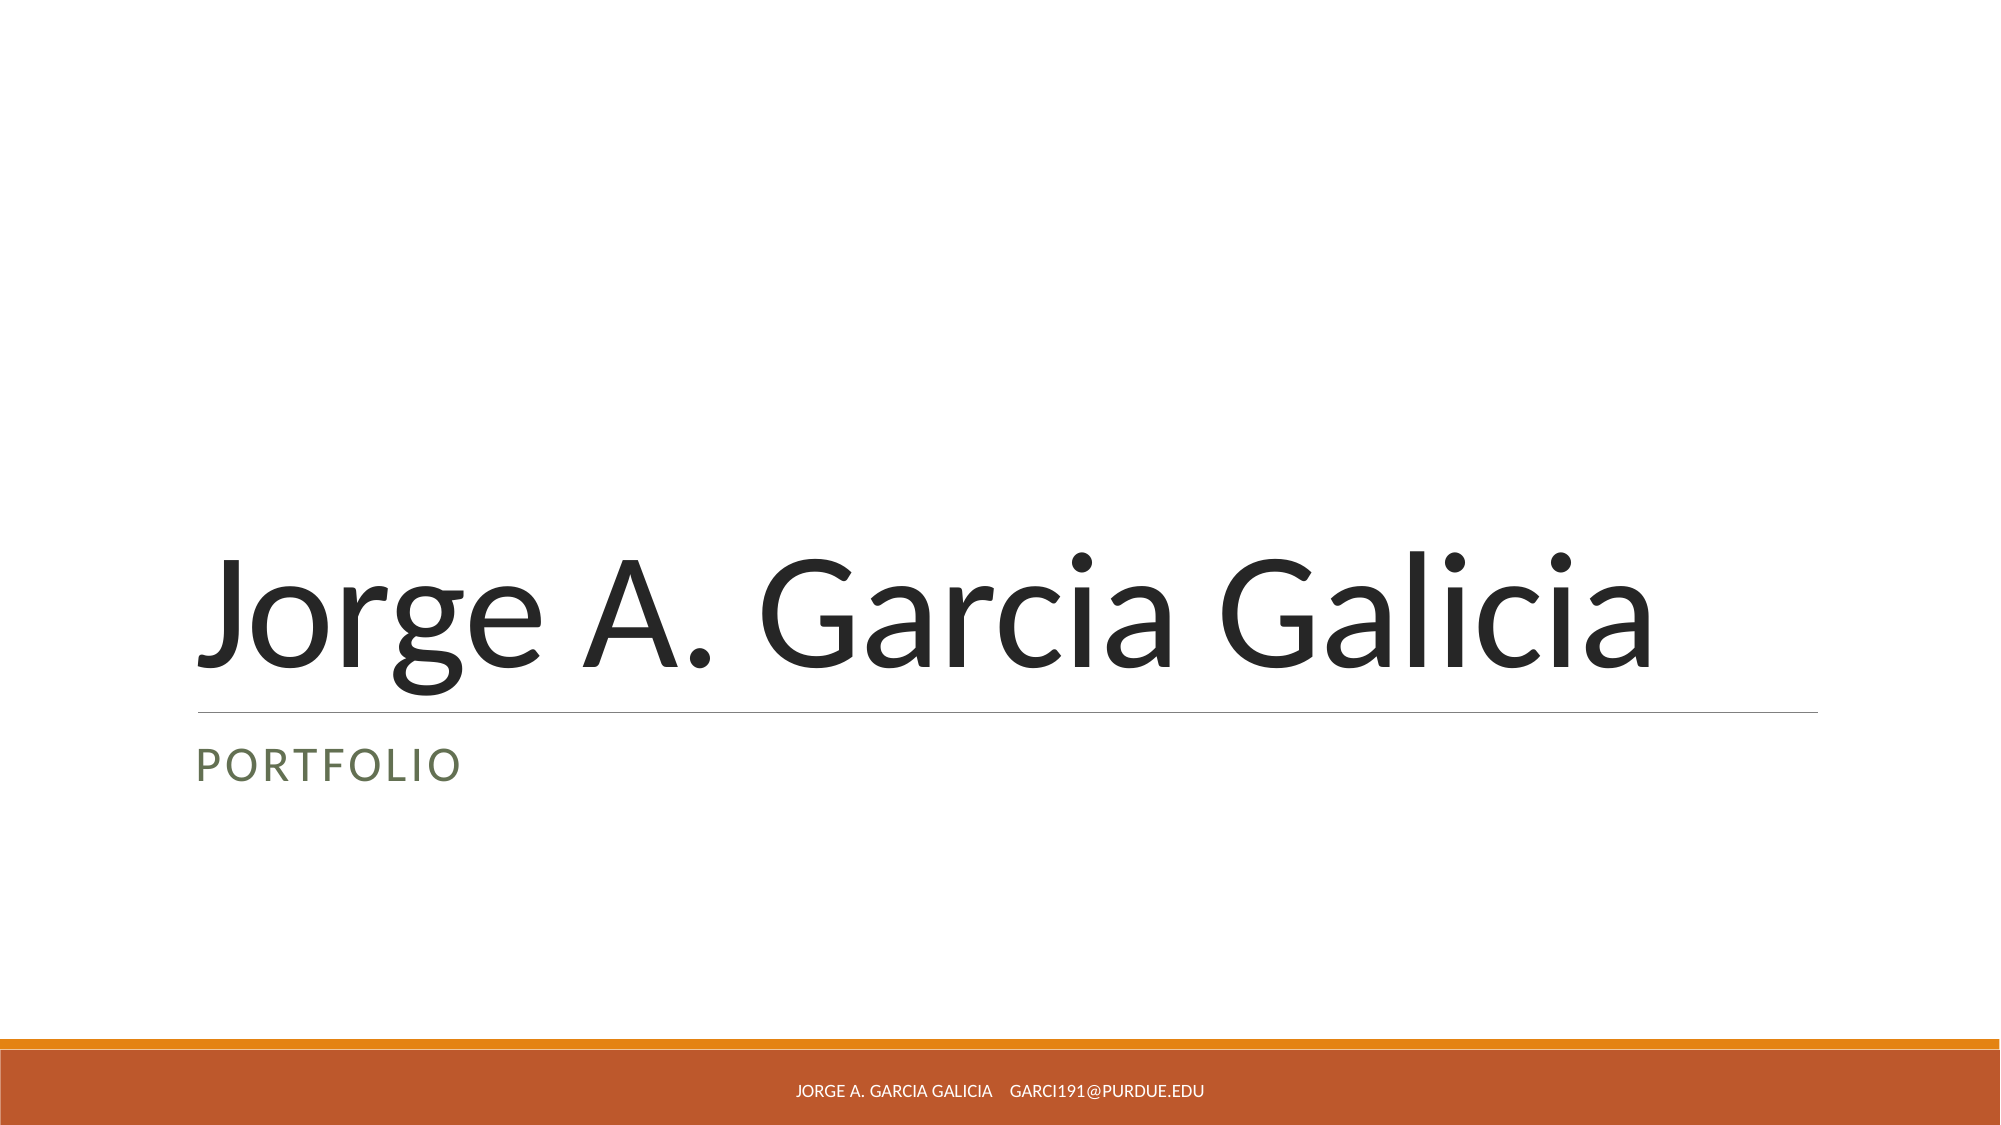

# Jorge A. Garcia Galicia
Portfolio
Jorge A. Garcia Galicia    garci191@purdue.edu